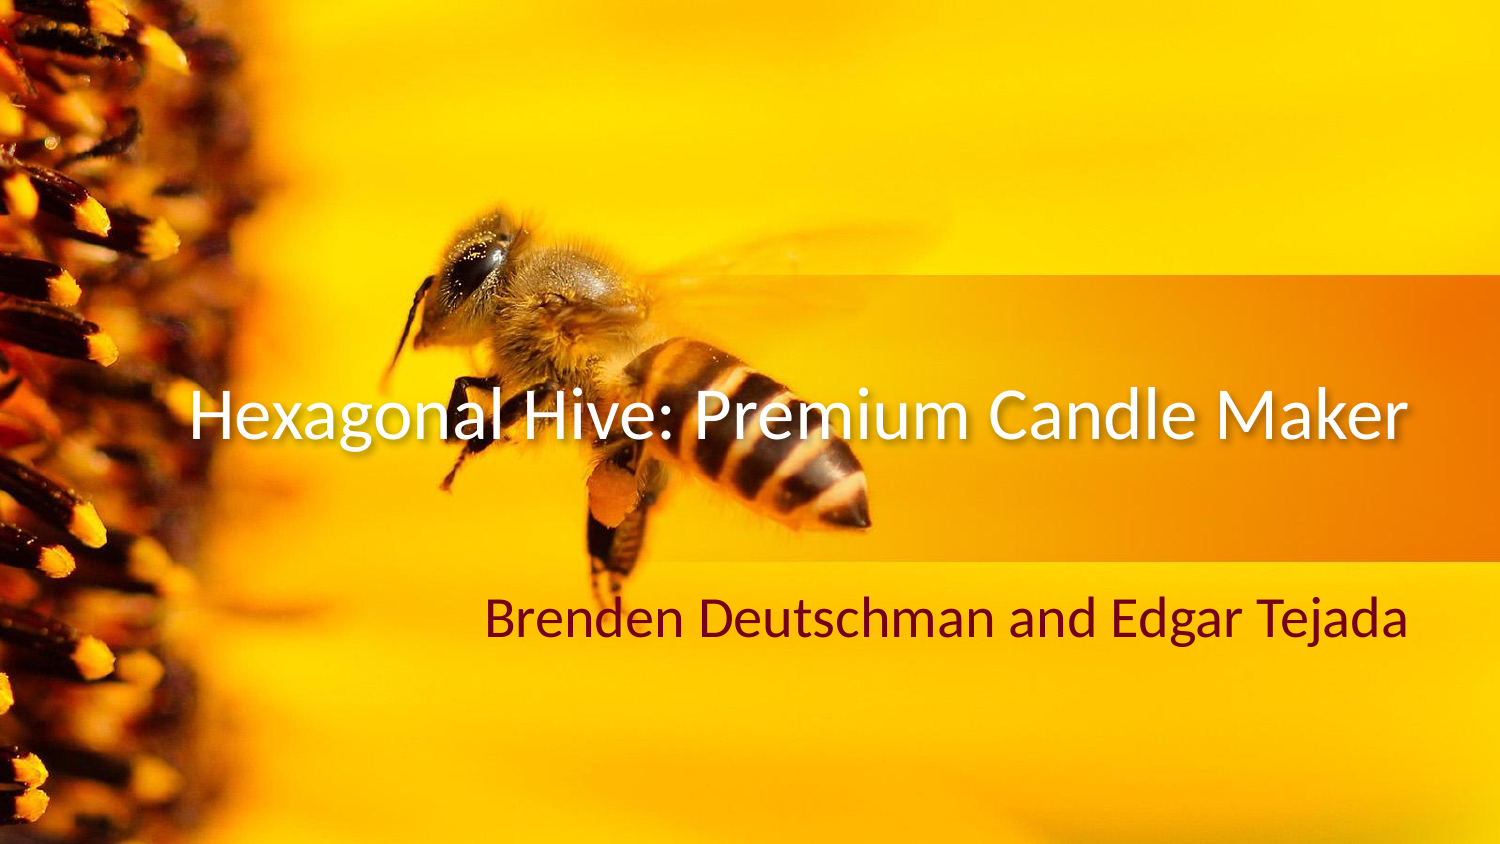

# Hexagonal Hive: Premium Candle Maker
Brenden Deutschman and Edgar Tejada